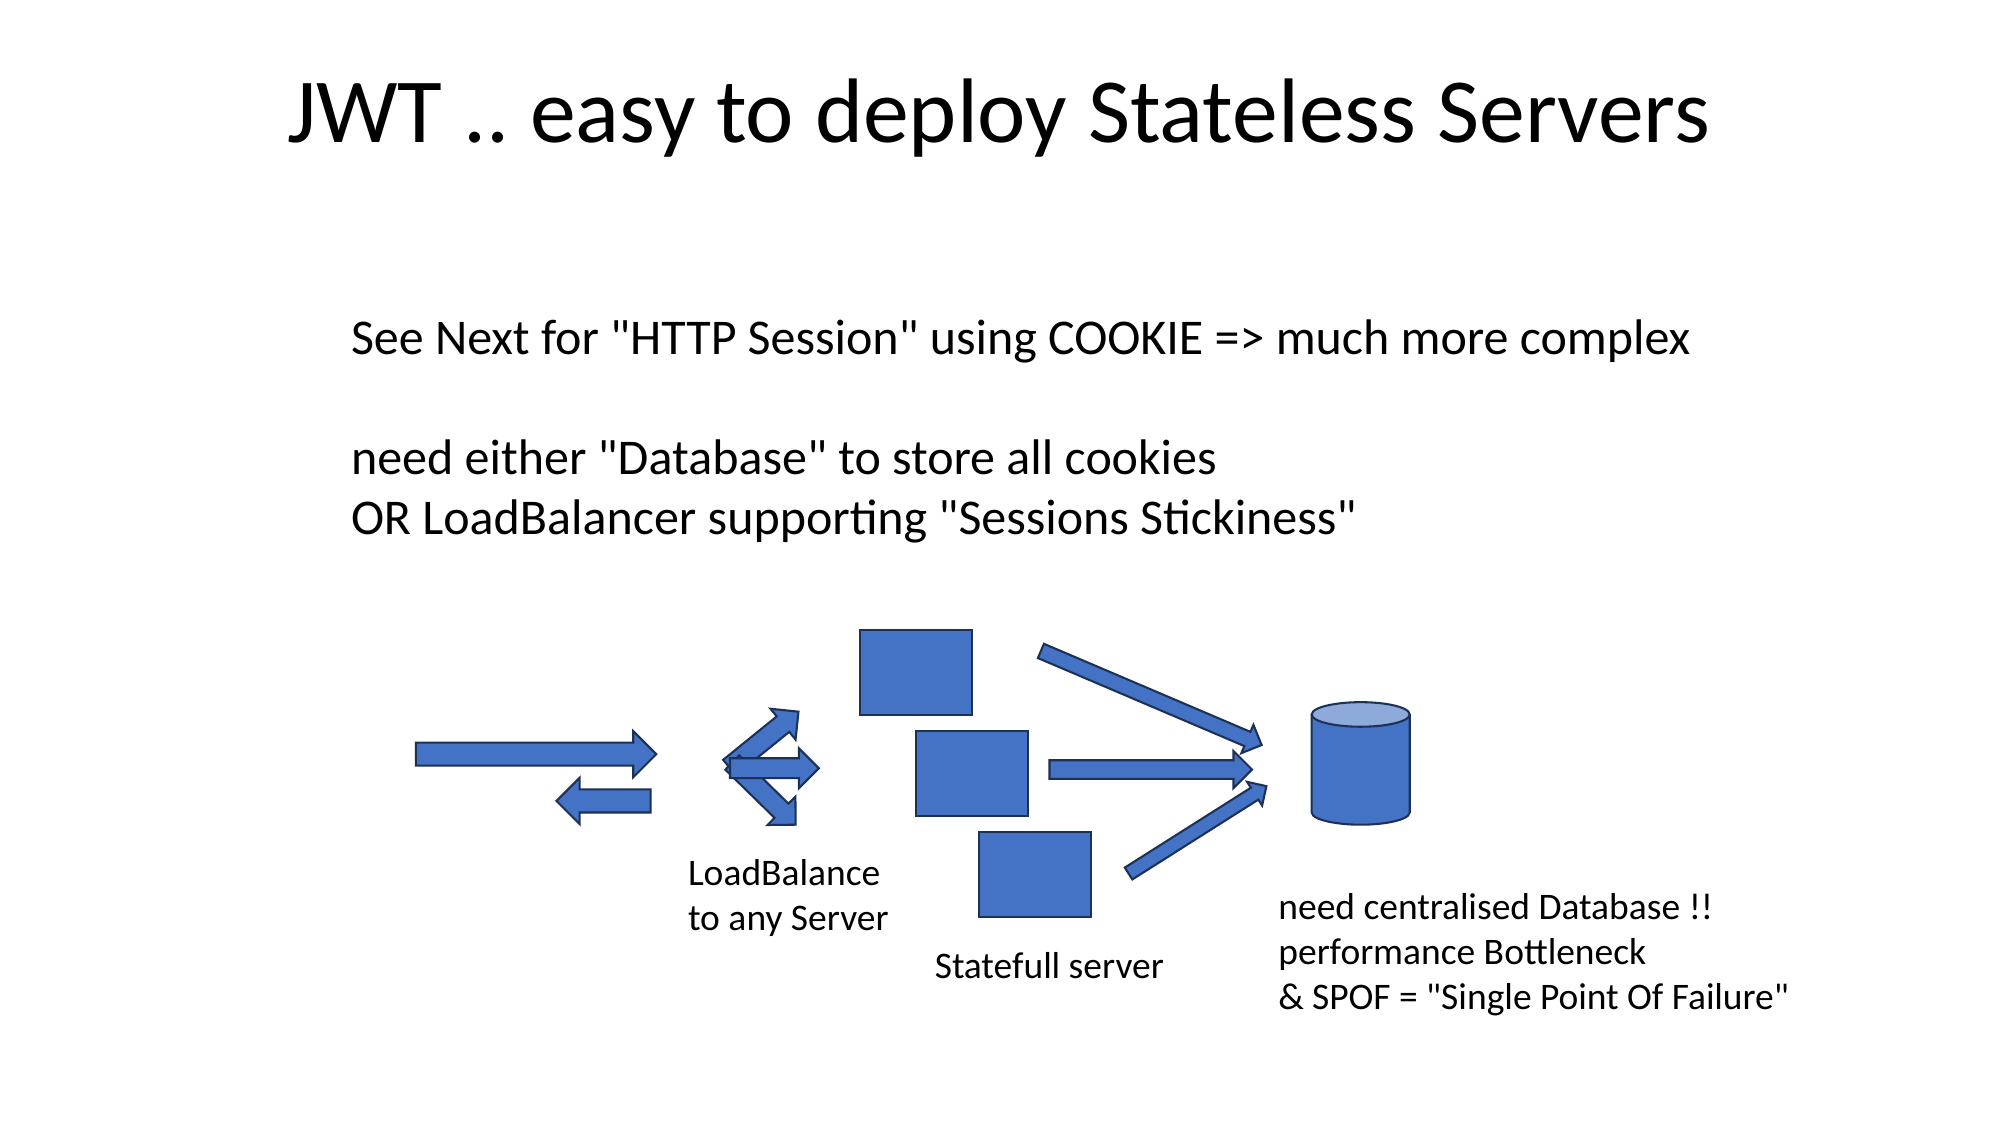

# JWT .. easy to deploy Stateless Servers
See Next for "HTTP Session" using COOKIE => much more complex

need either "Database" to store all cookies
OR LoadBalancer supporting "Sessions Stickiness"

LoadBalance
to any Server
need centralised Database !!
performance Bottleneck
& SPOF = "Single Point Of Failure"
Statefull server